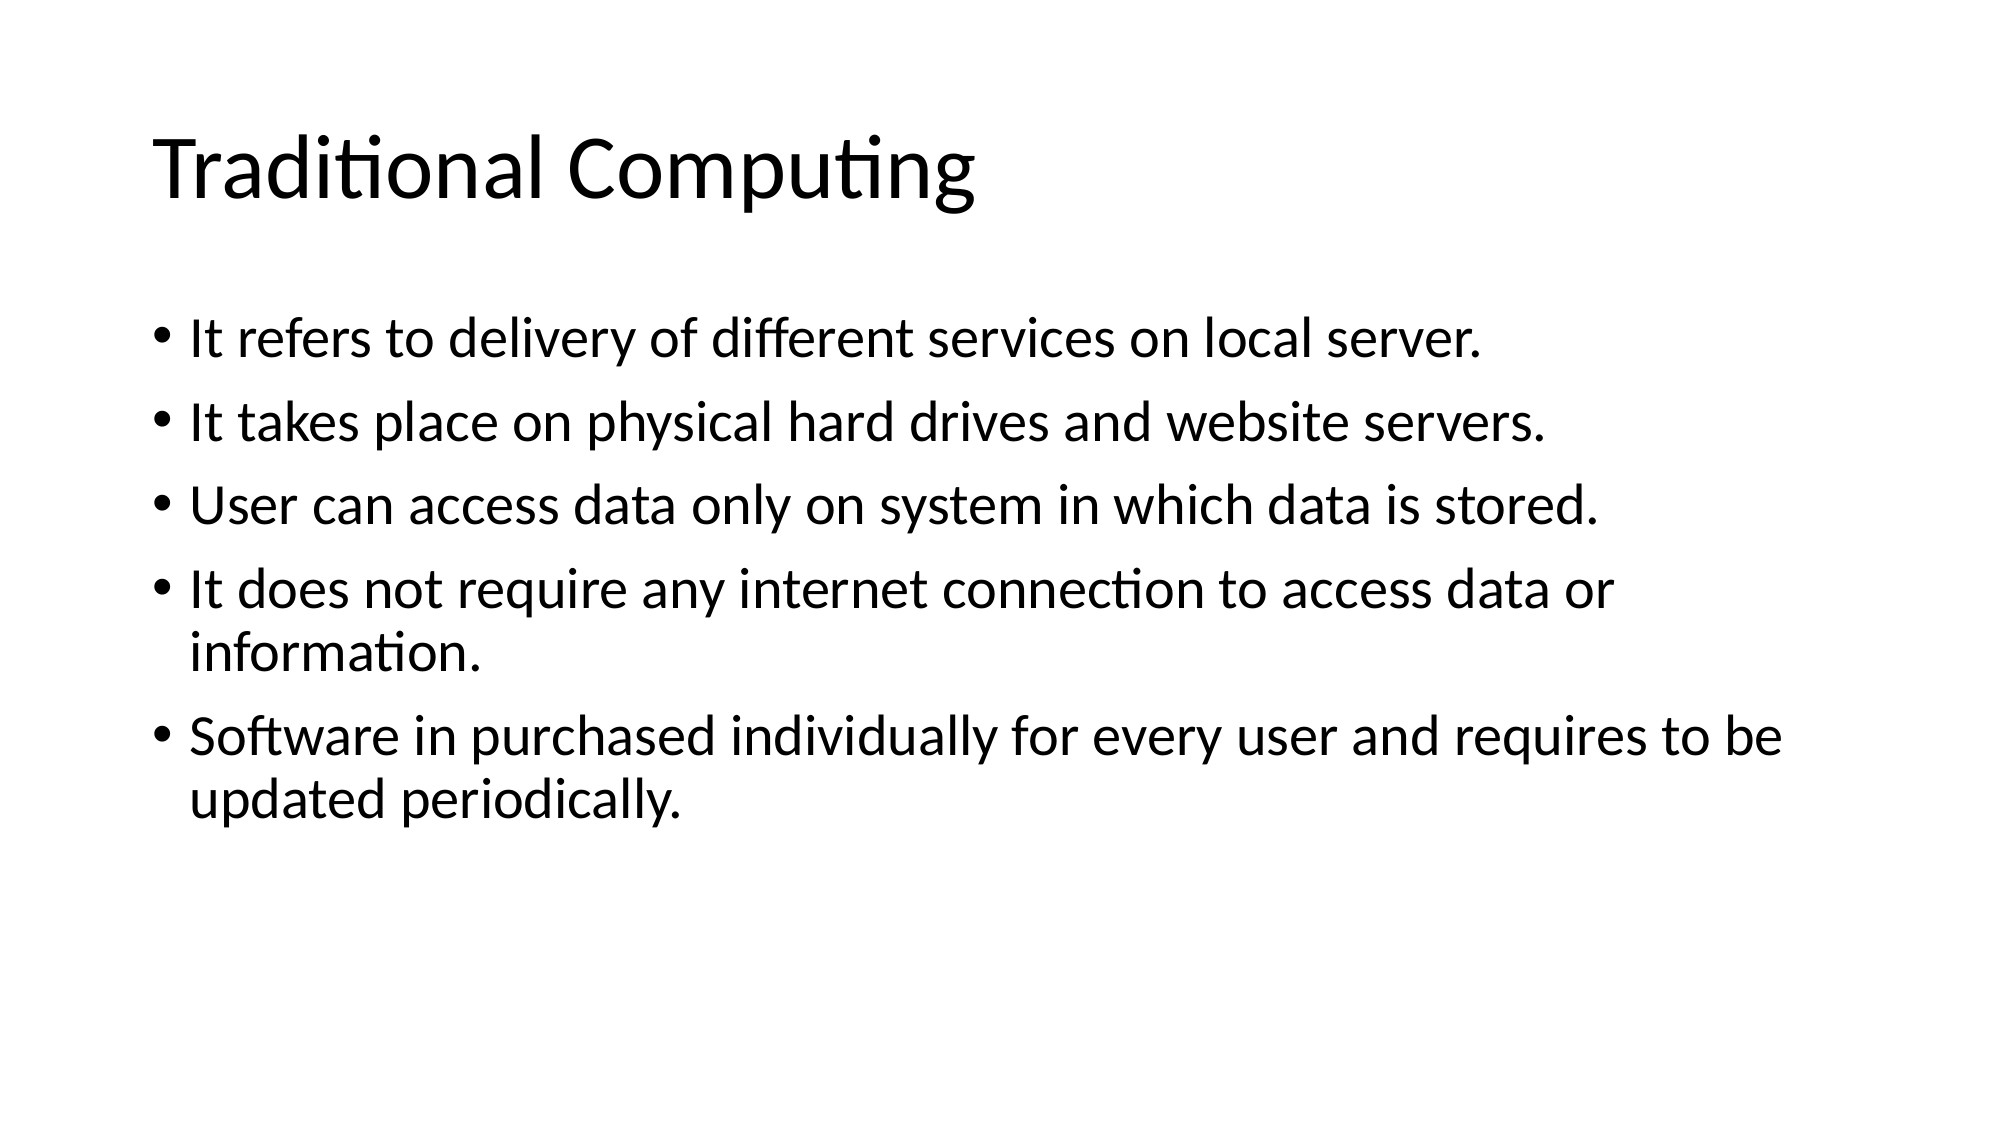

# Traditional Computing
It refers to delivery of different services on local server.
It takes place on physical hard drives and website servers.
User can access data only on system in which data is stored.
It does not require any internet connection to access data or information.
Software in purchased individually for every user and requires to be updated periodically.